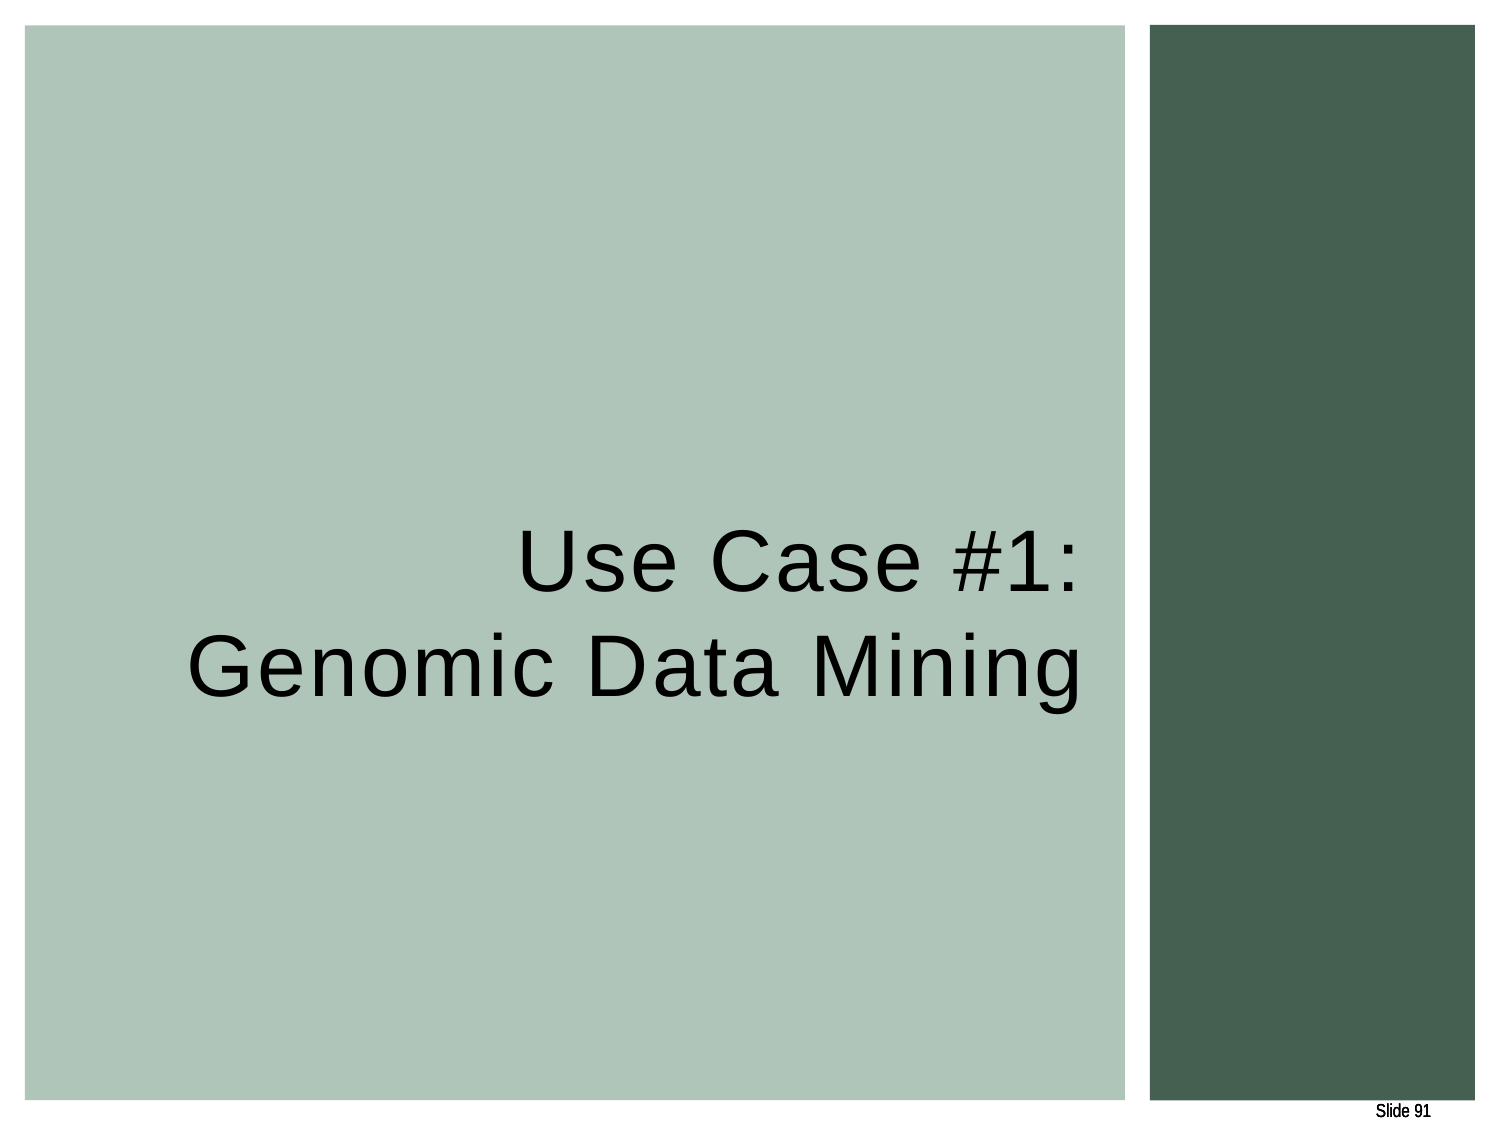

# Use Case #1: Genomic Data Mining